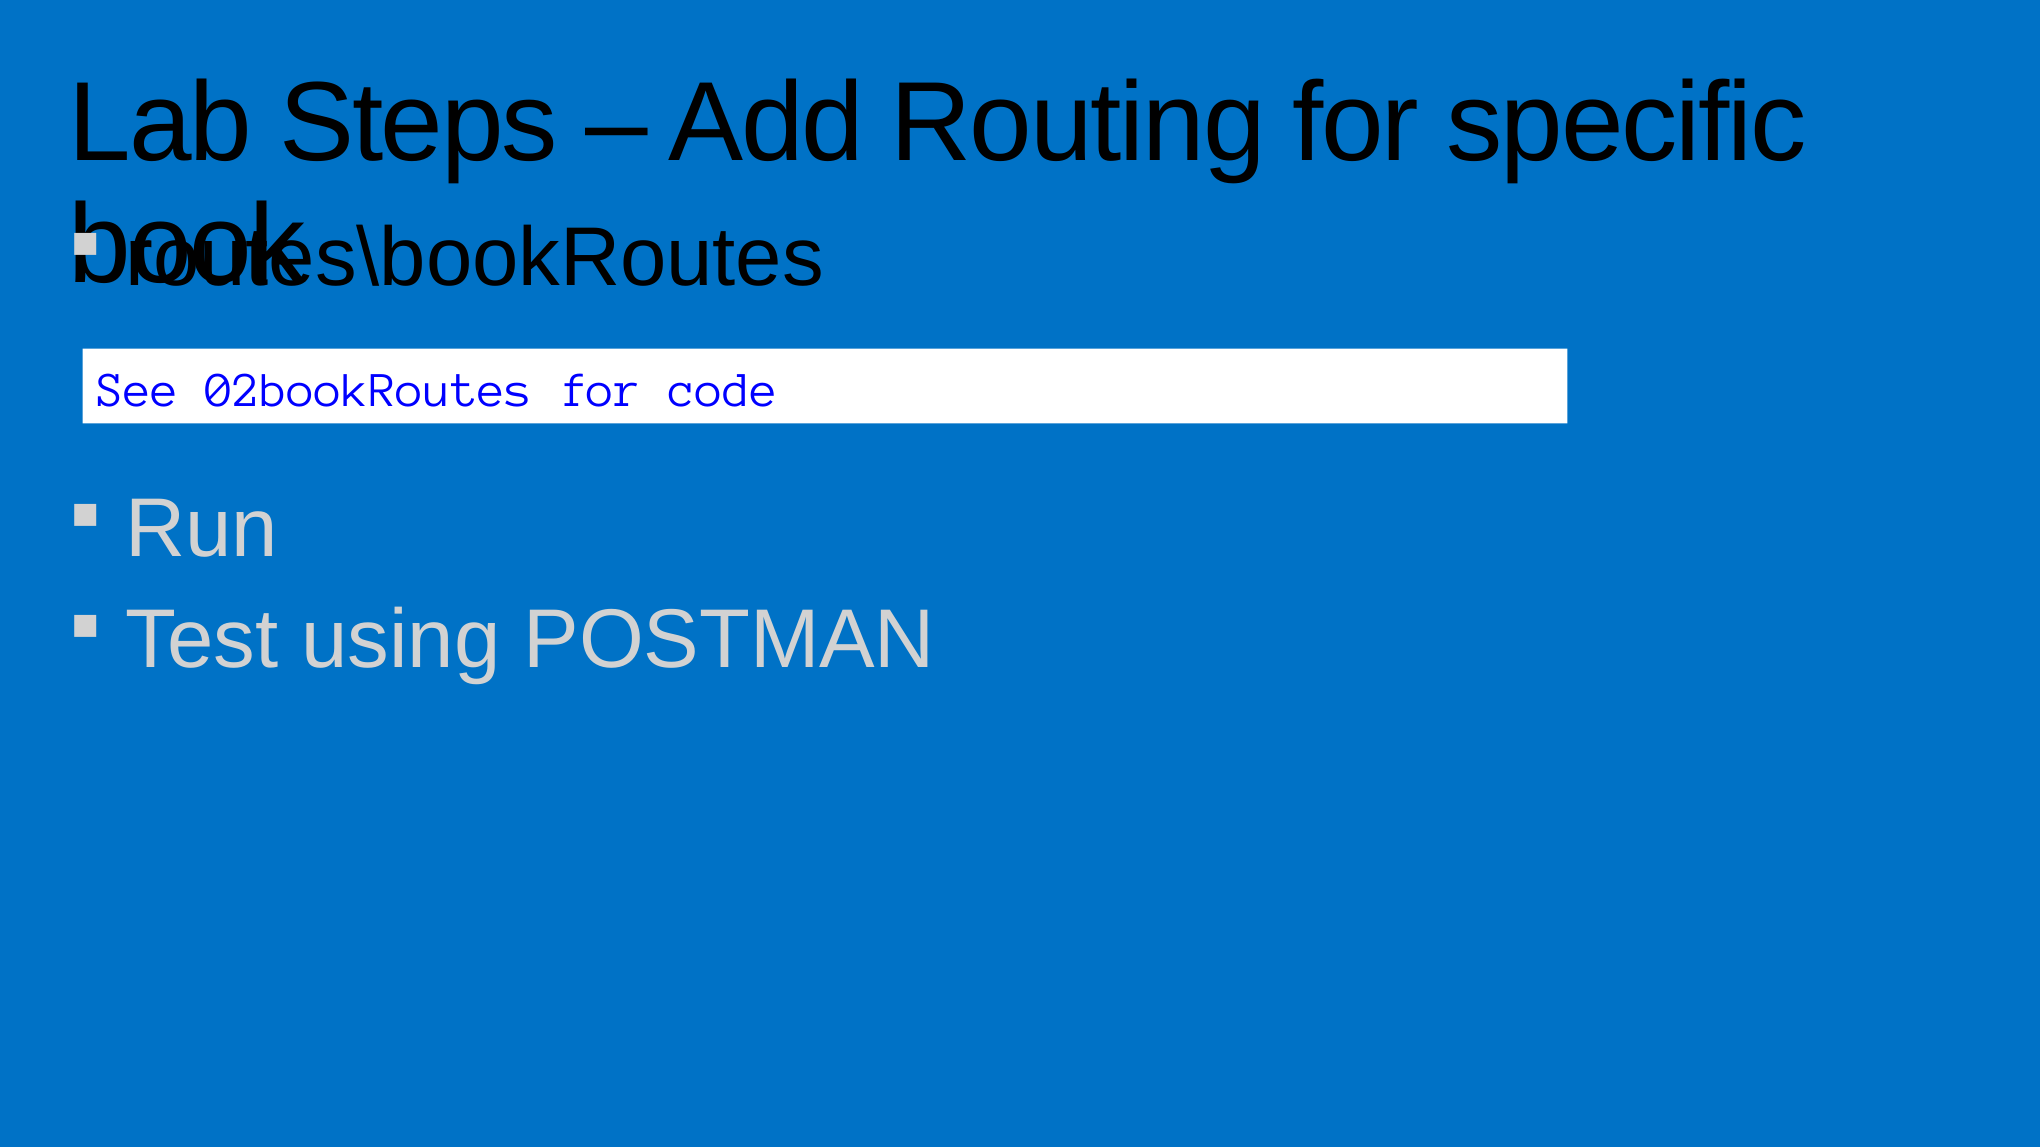

# Lab Steps – Add Routing for specific book
routes\bookRoutes
See 02bookRoutes for code
Run
Test using POSTMAN